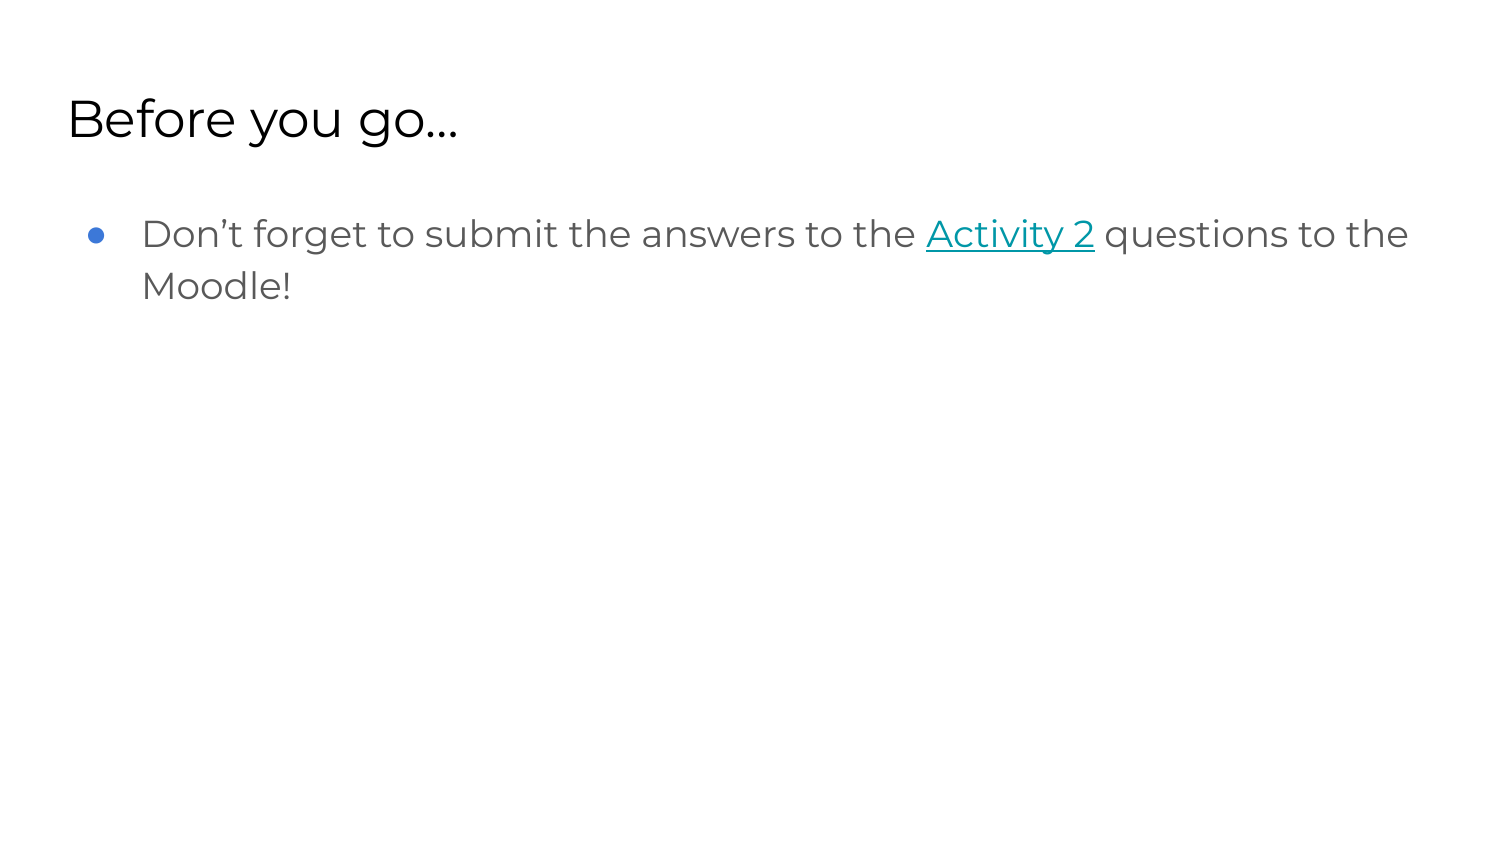

# Before you go…
Don’t forget to submit the answers to the Activity 2 questions to the Moodle!